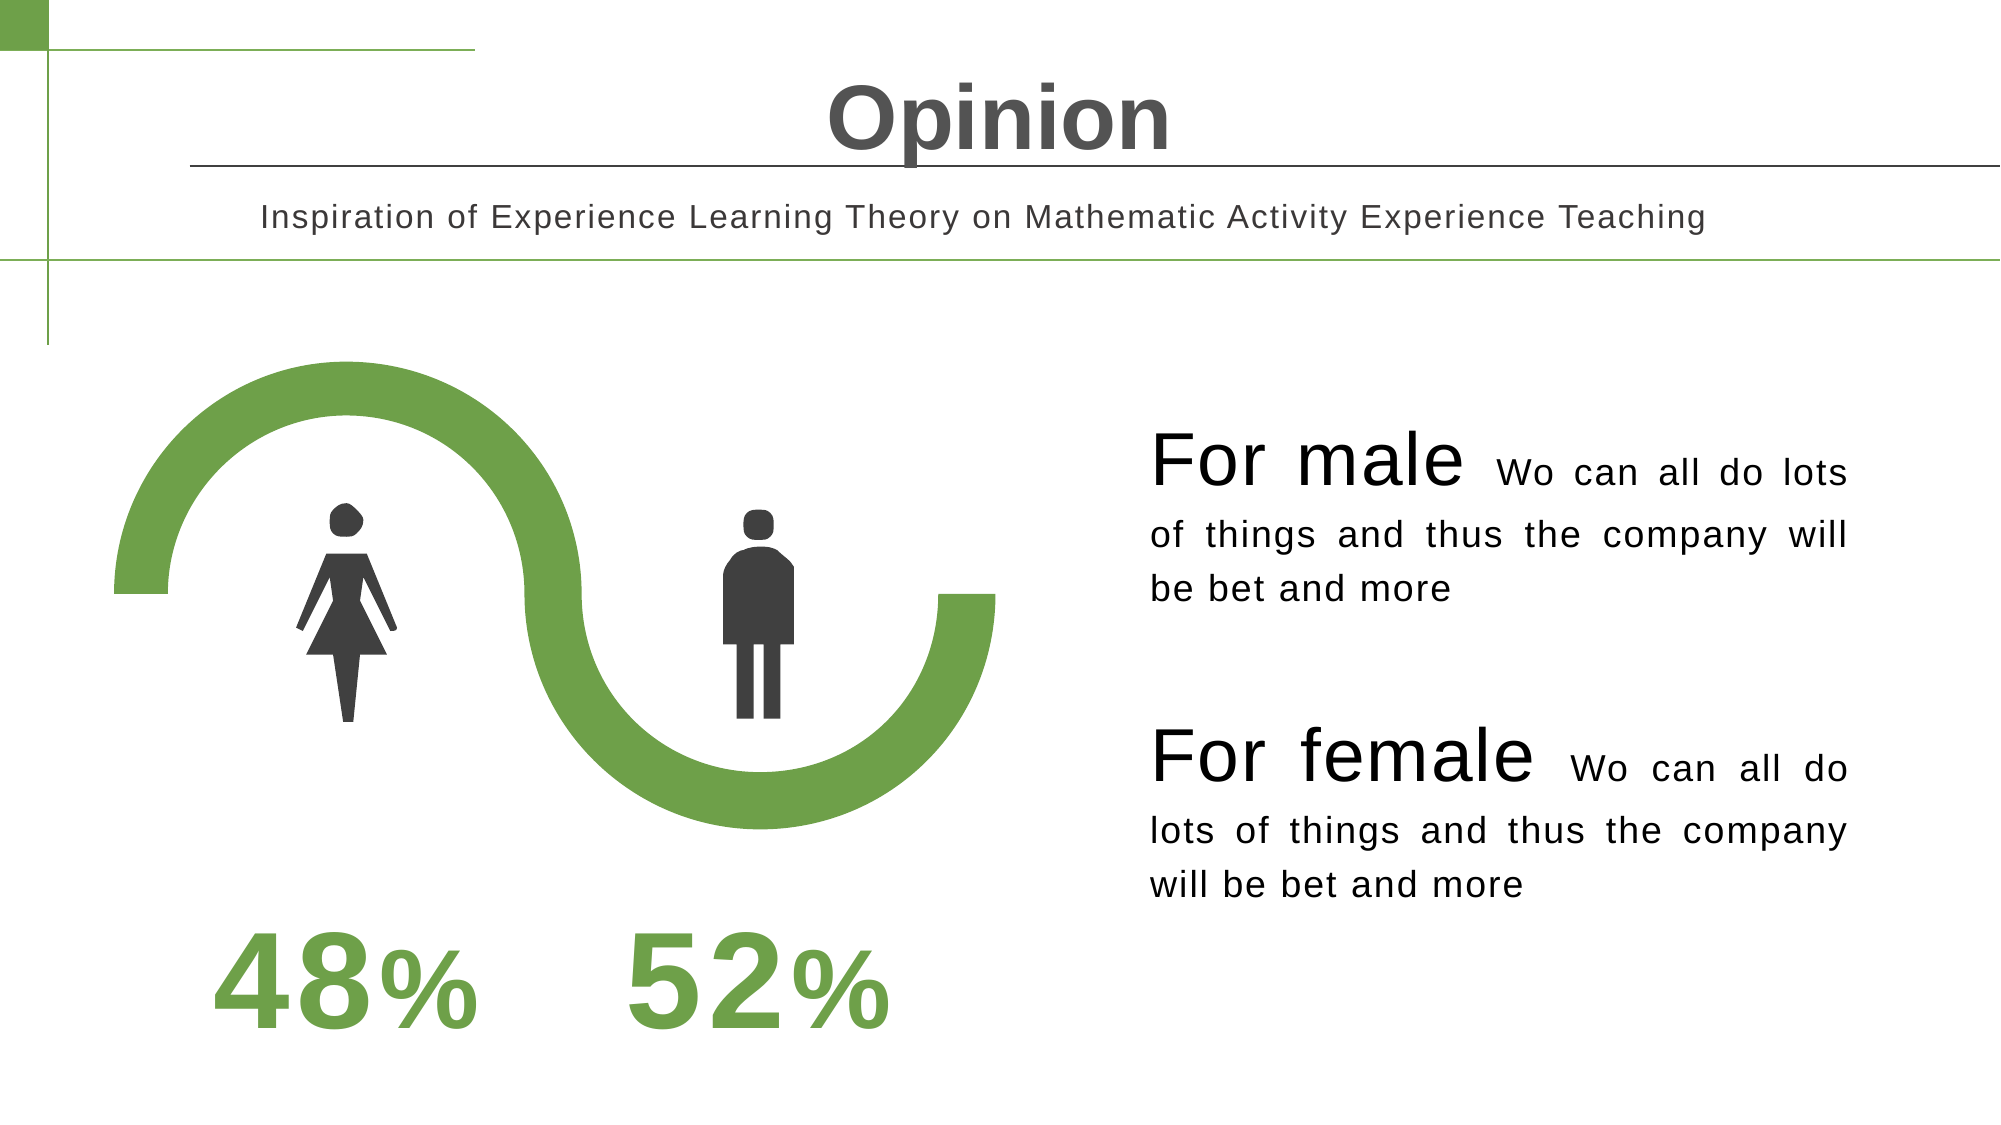

Opinion
Inspiration of Experience Learning Theory on Mathematic Activity Experience Teaching

48%
52%
For male Wo can all do lots of things and thus the company will be bet and more
For female Wo can all do lots of things and thus the company will be bet and more